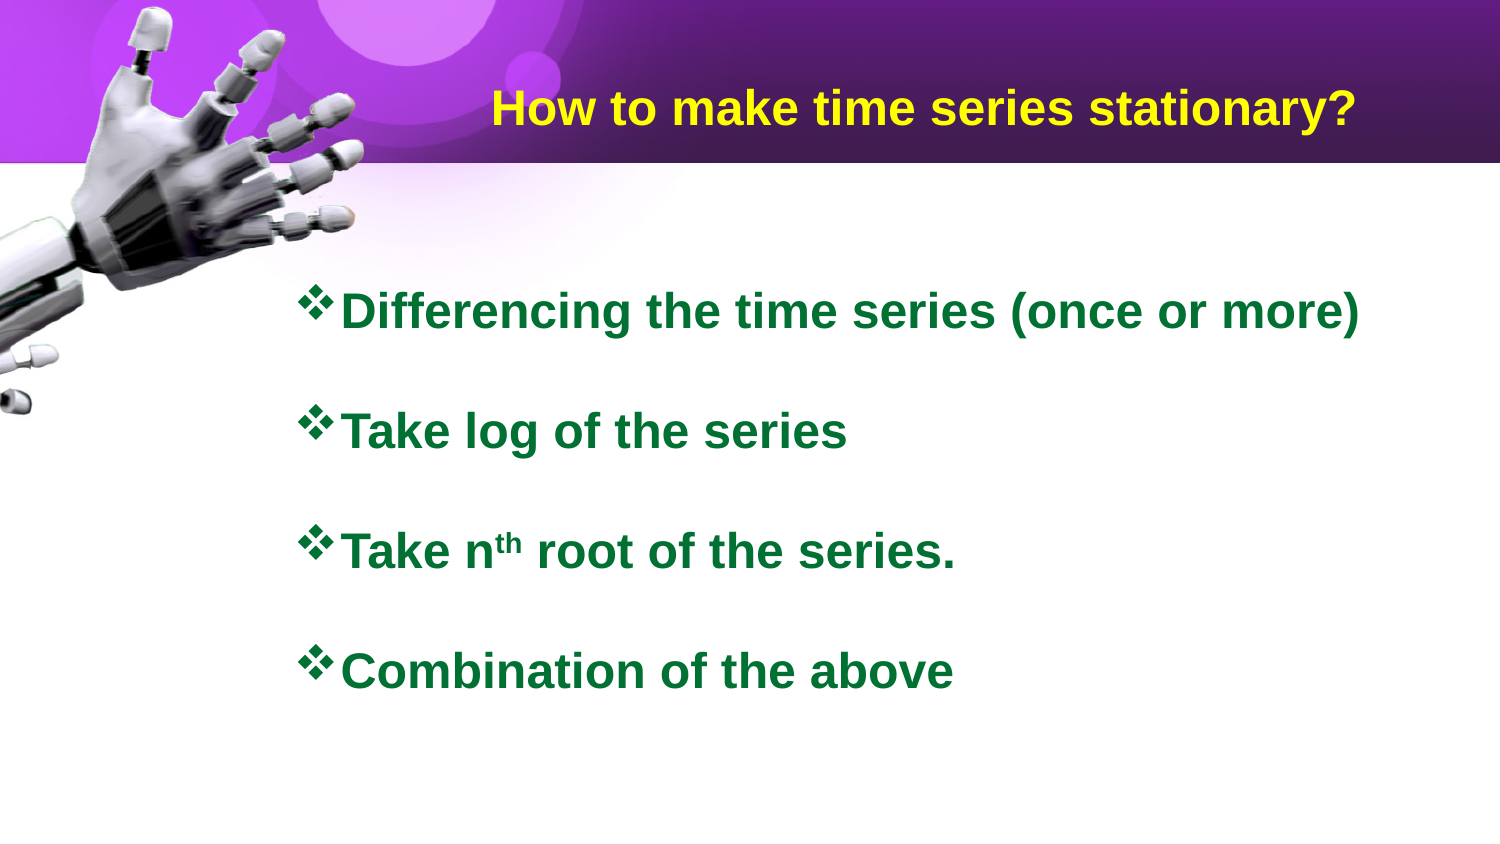

# How to make time series stationary?
Differencing the time series (once or more)

Take log of the series

Take nth root of the series.

Combination of the above